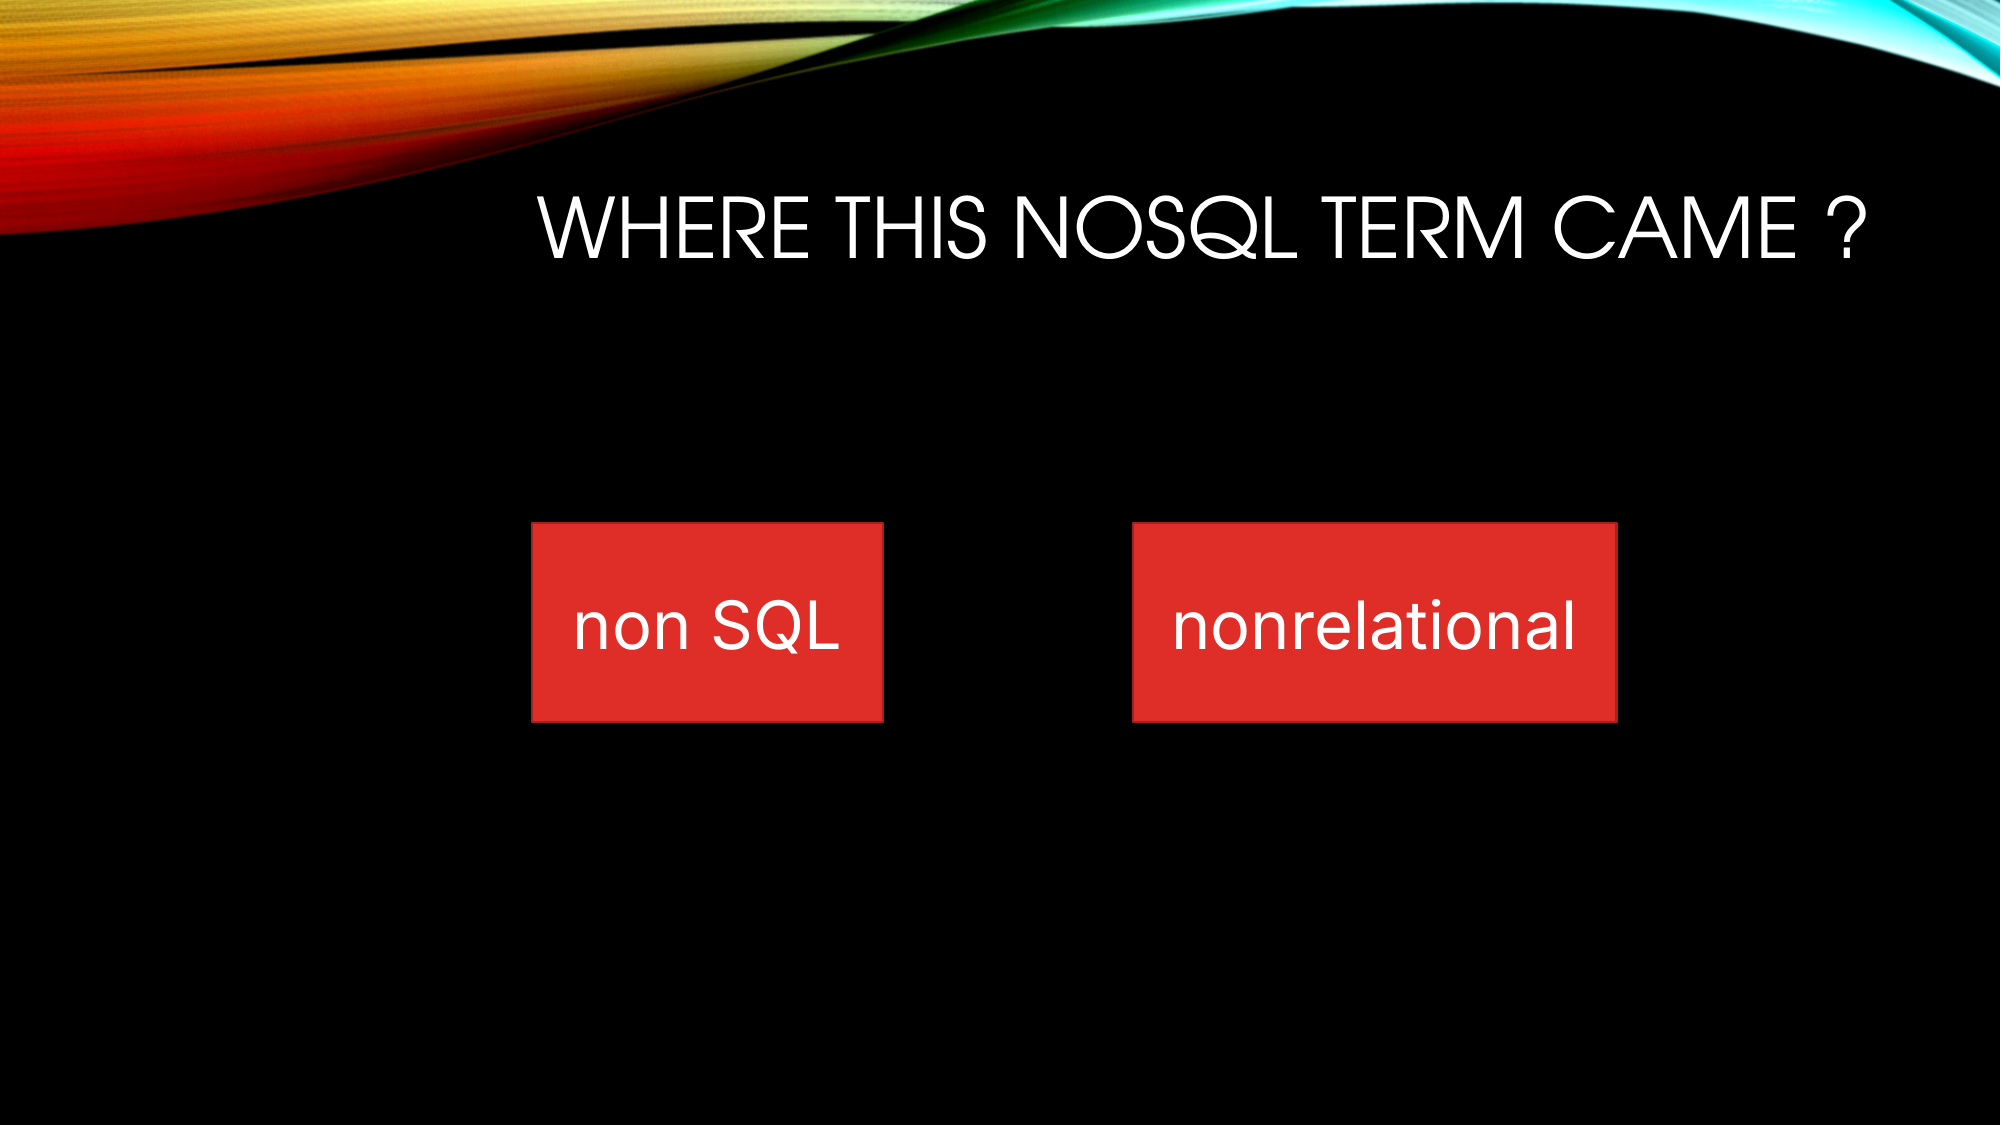

# Where this NoSQL term came ?
non SQL
nonrelational